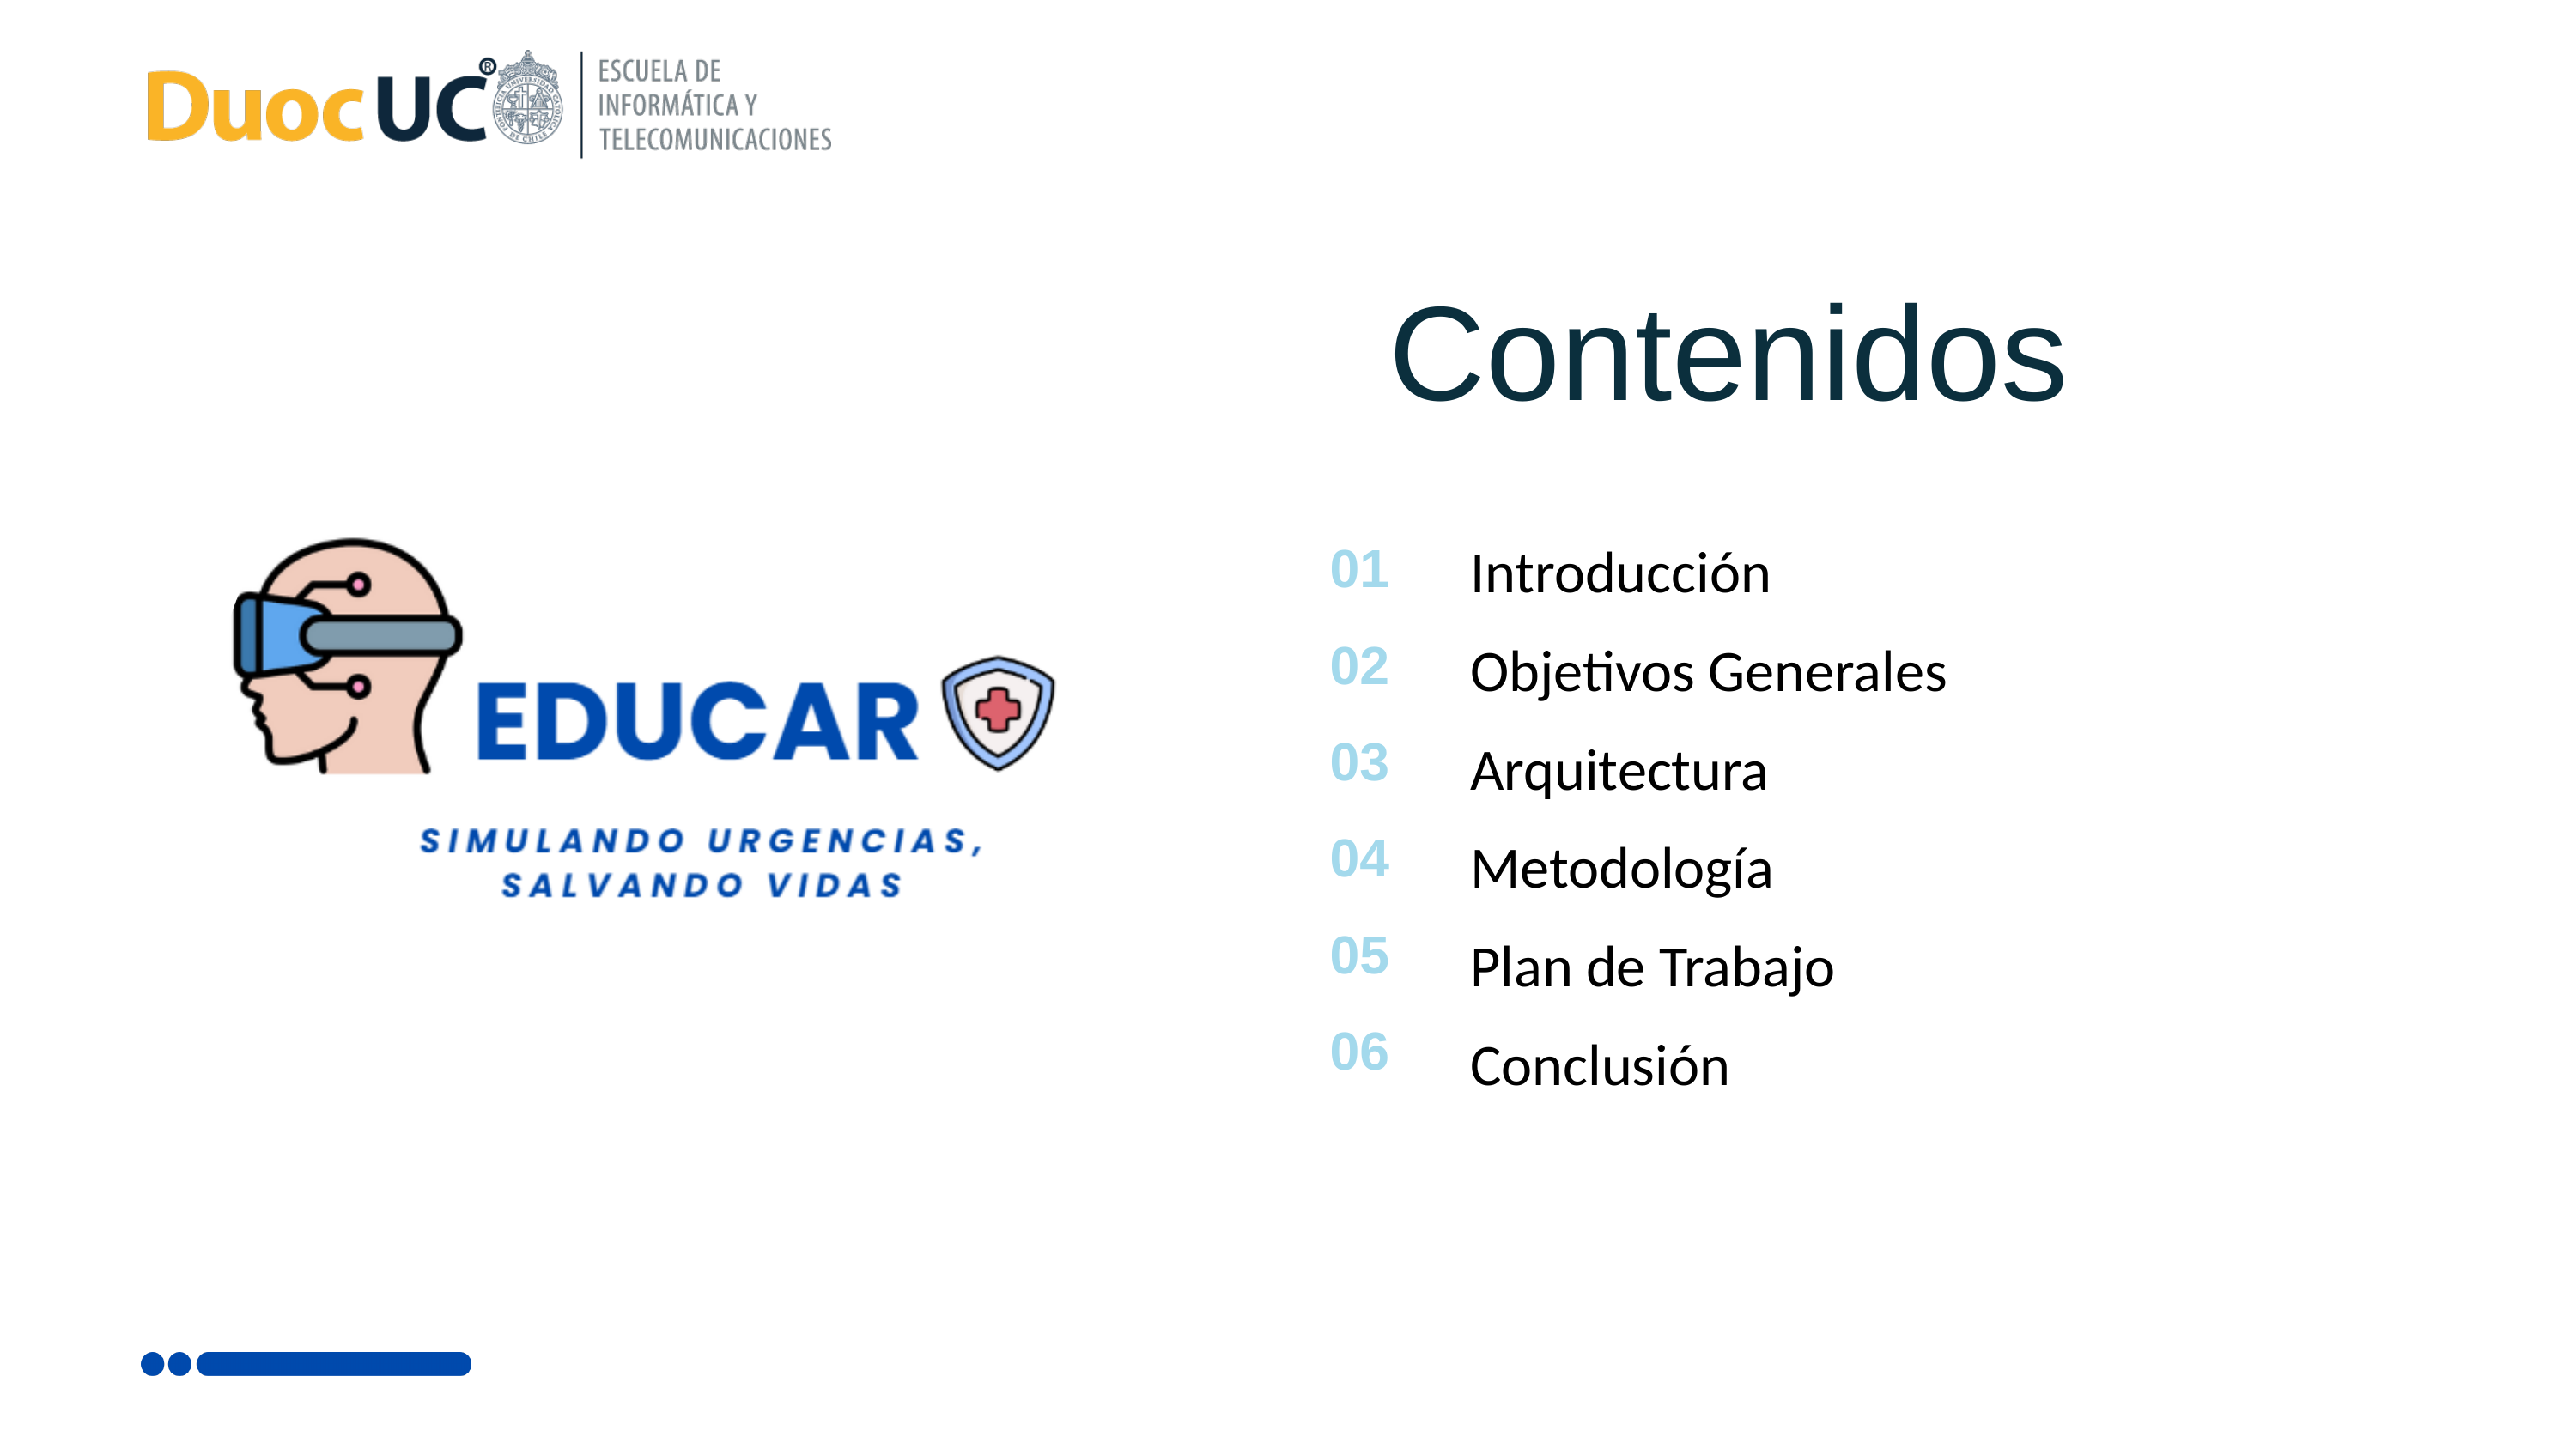

Contenidos

01
02
03
04
05
06

Introducción
Objetivos Generales
Arquitectura
Metodología
Plan de Trabajo
Conclusión